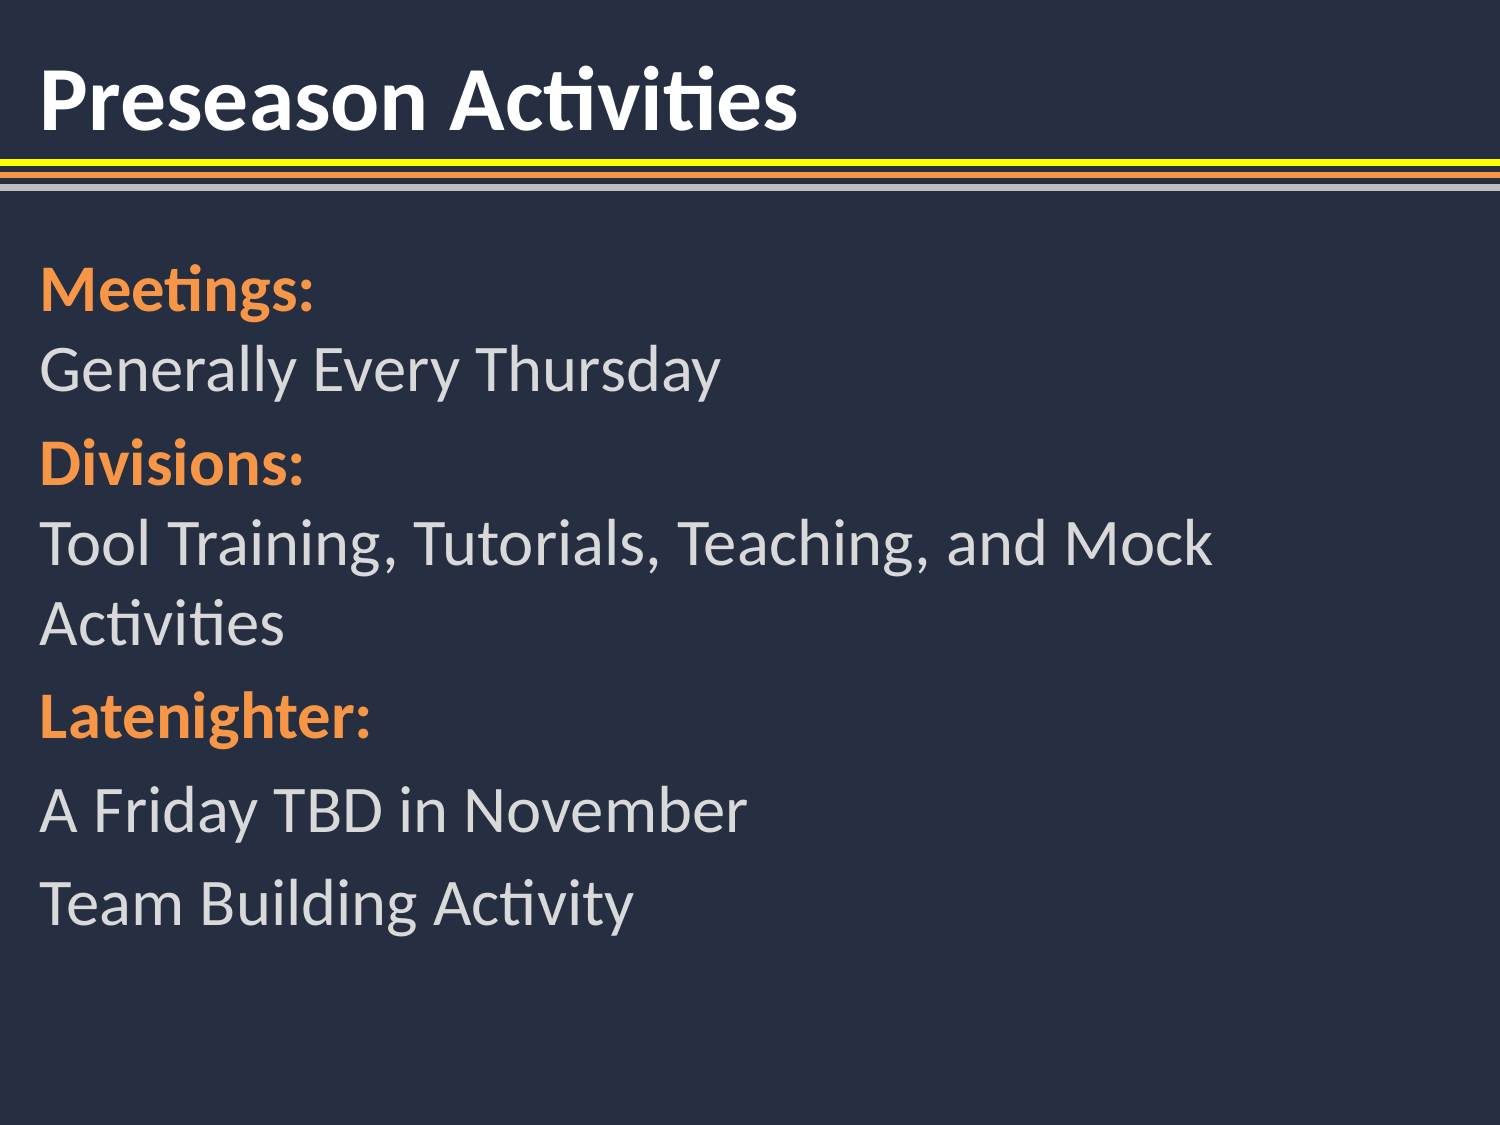

Preseason Activities
Meetings:
Generally Every Thursday
Divisions:
Tool Training, Tutorials, Teaching, and Mock Activities
Latenighter:
A Friday TBD in November
Team Building Activity